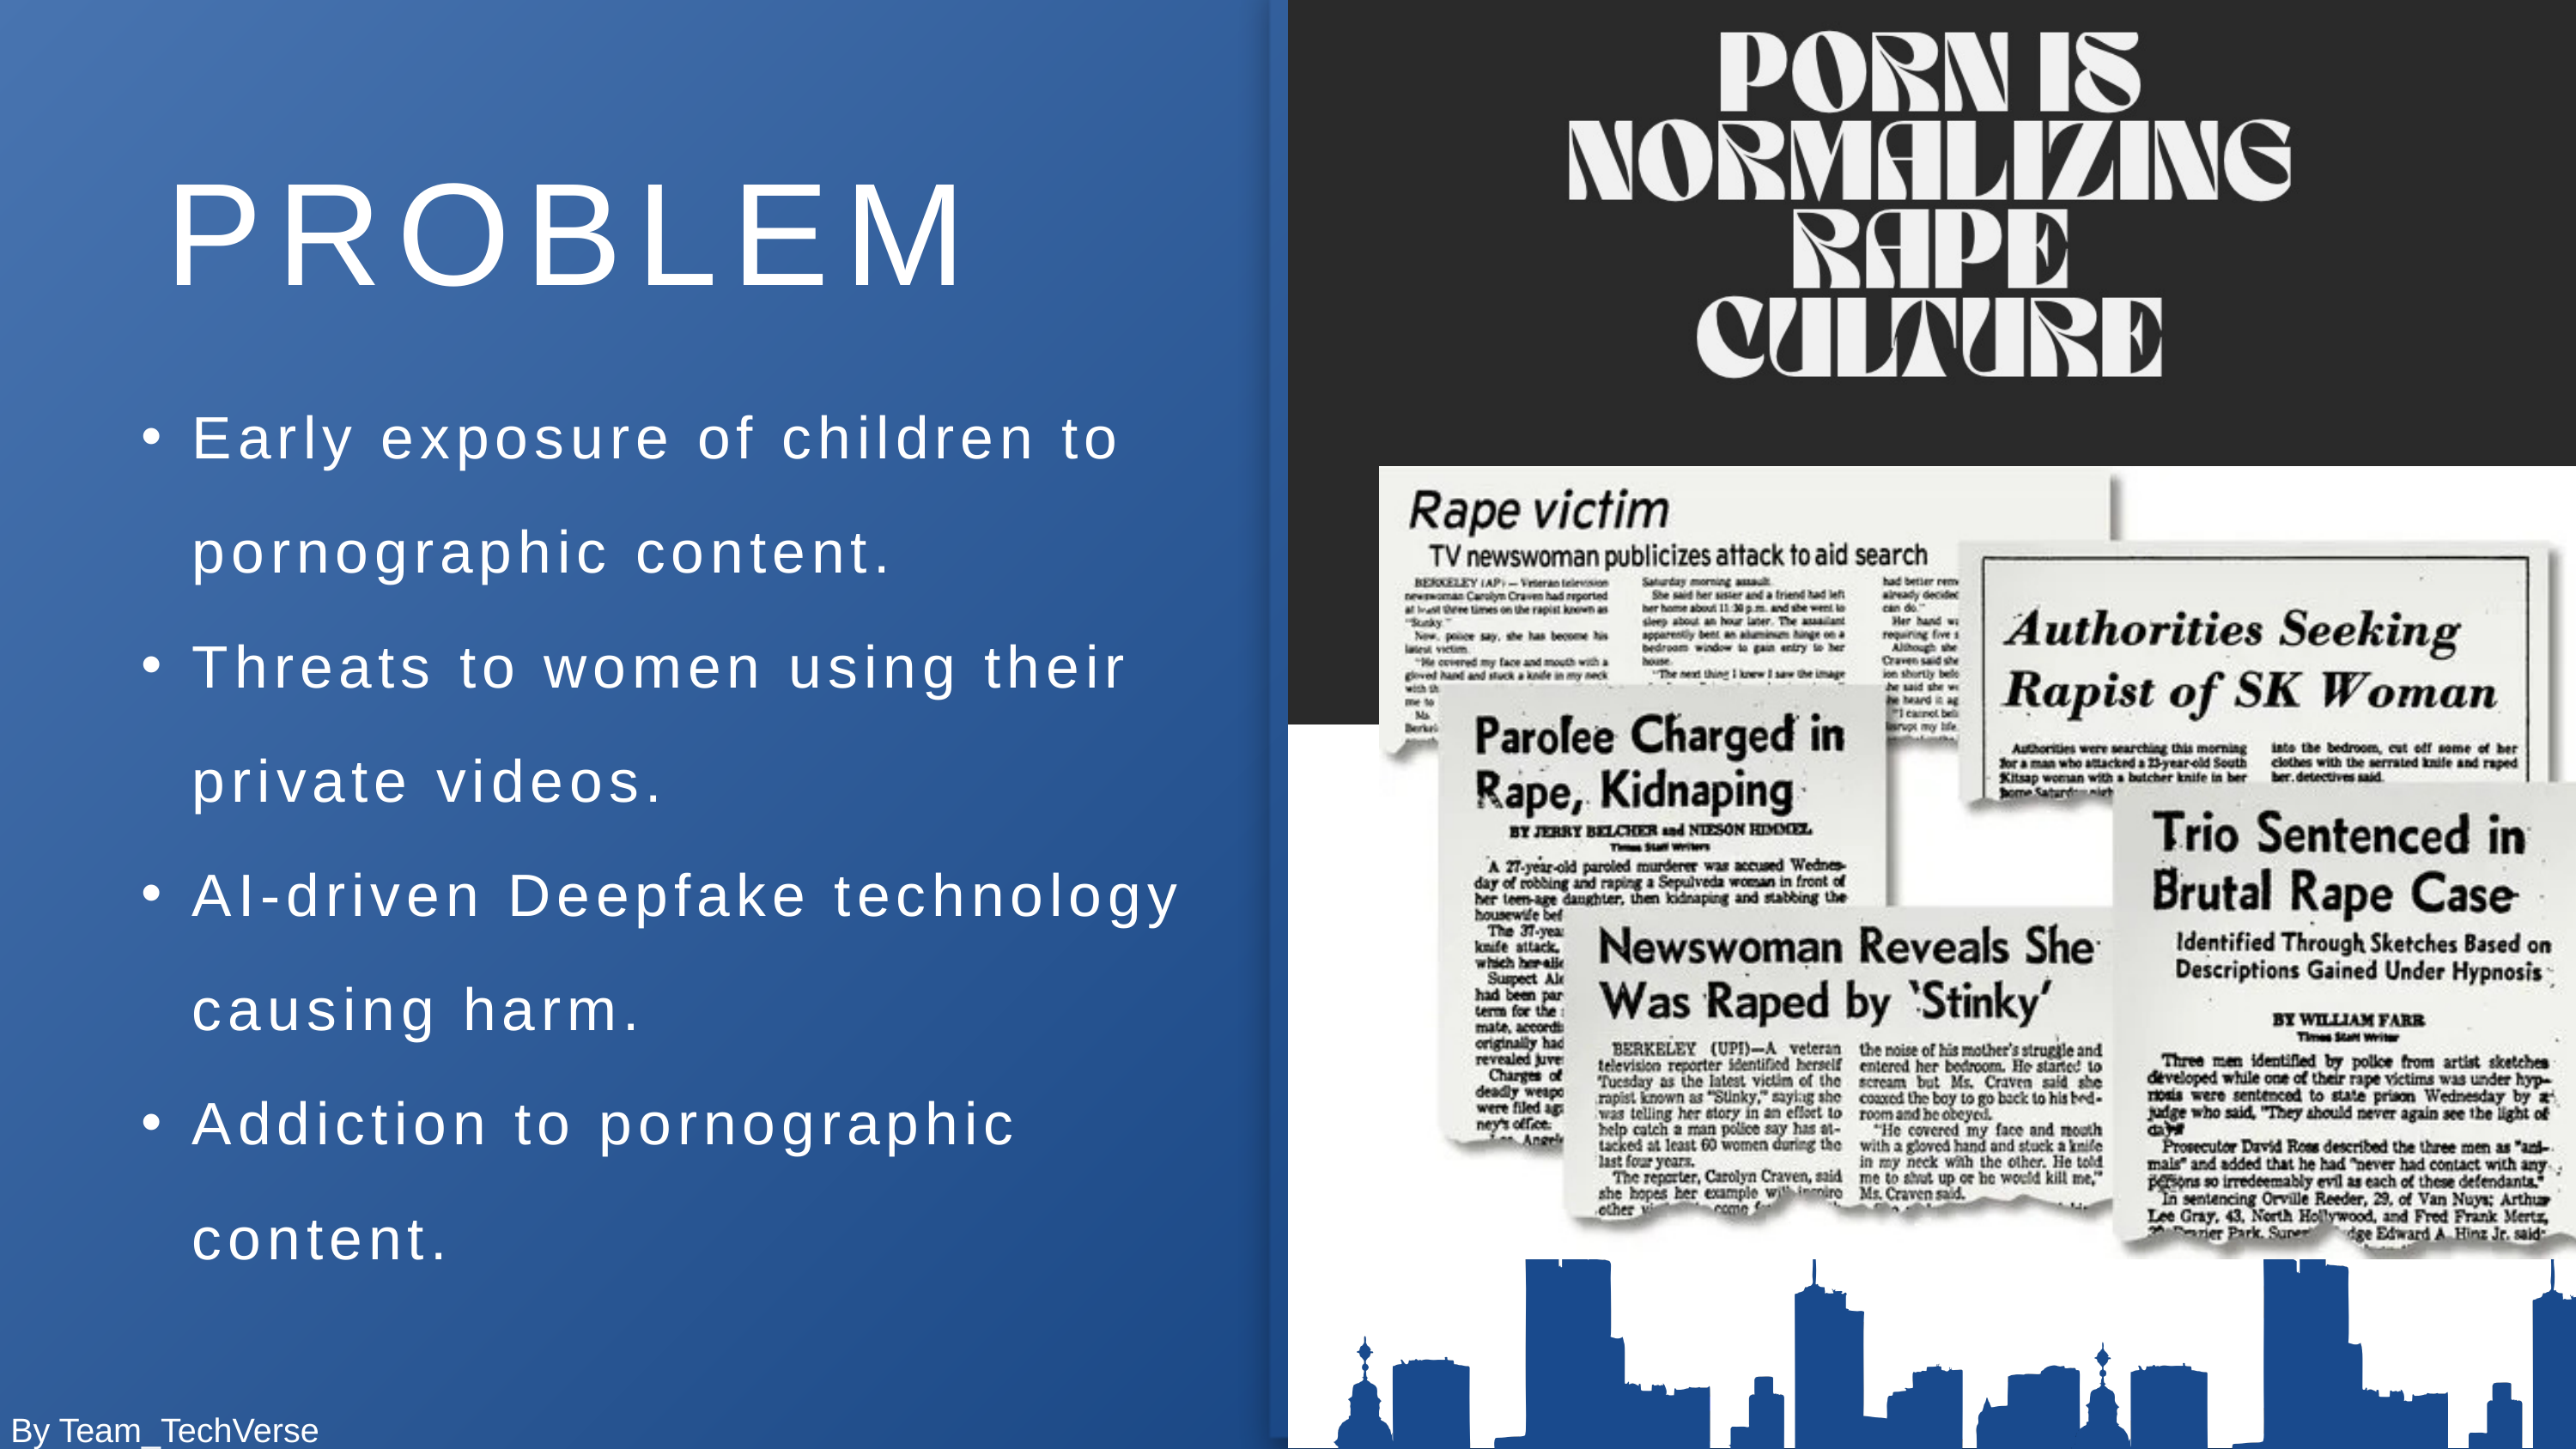

PROBLEM
Early exposure of children to pornographic content.
Threats to women using their private videos.
AI-driven Deepfake technology causing harm.
Addiction to pornographic content.

By Team_TechVerse